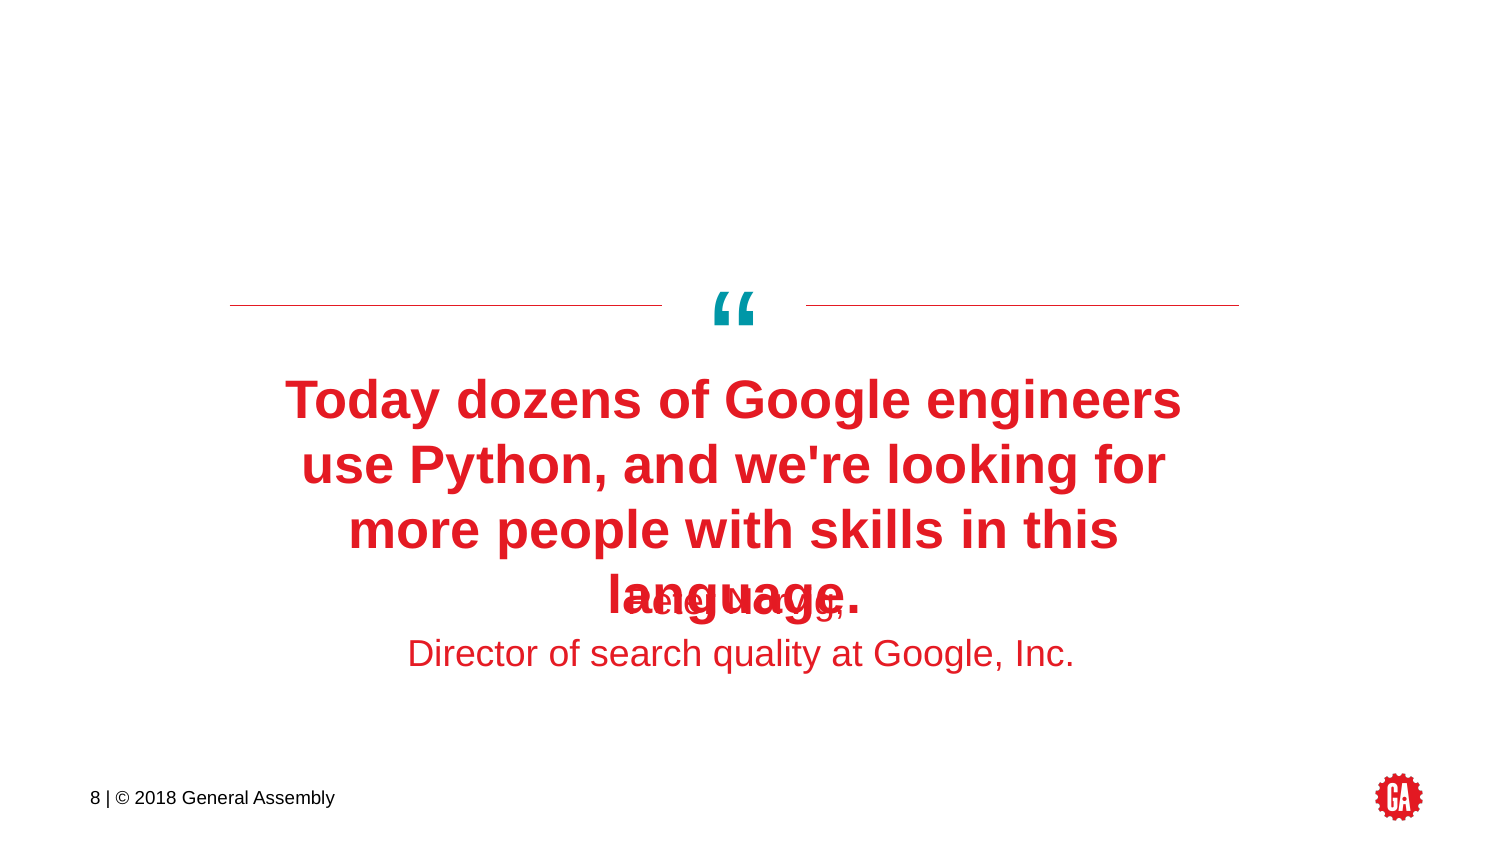

# Today dozens of Google engineers use Python, and we're looking for more people with skills in this language.
Peter Norvig,
Director of search quality at Google, Inc.
8 | © 2018 General Assembly